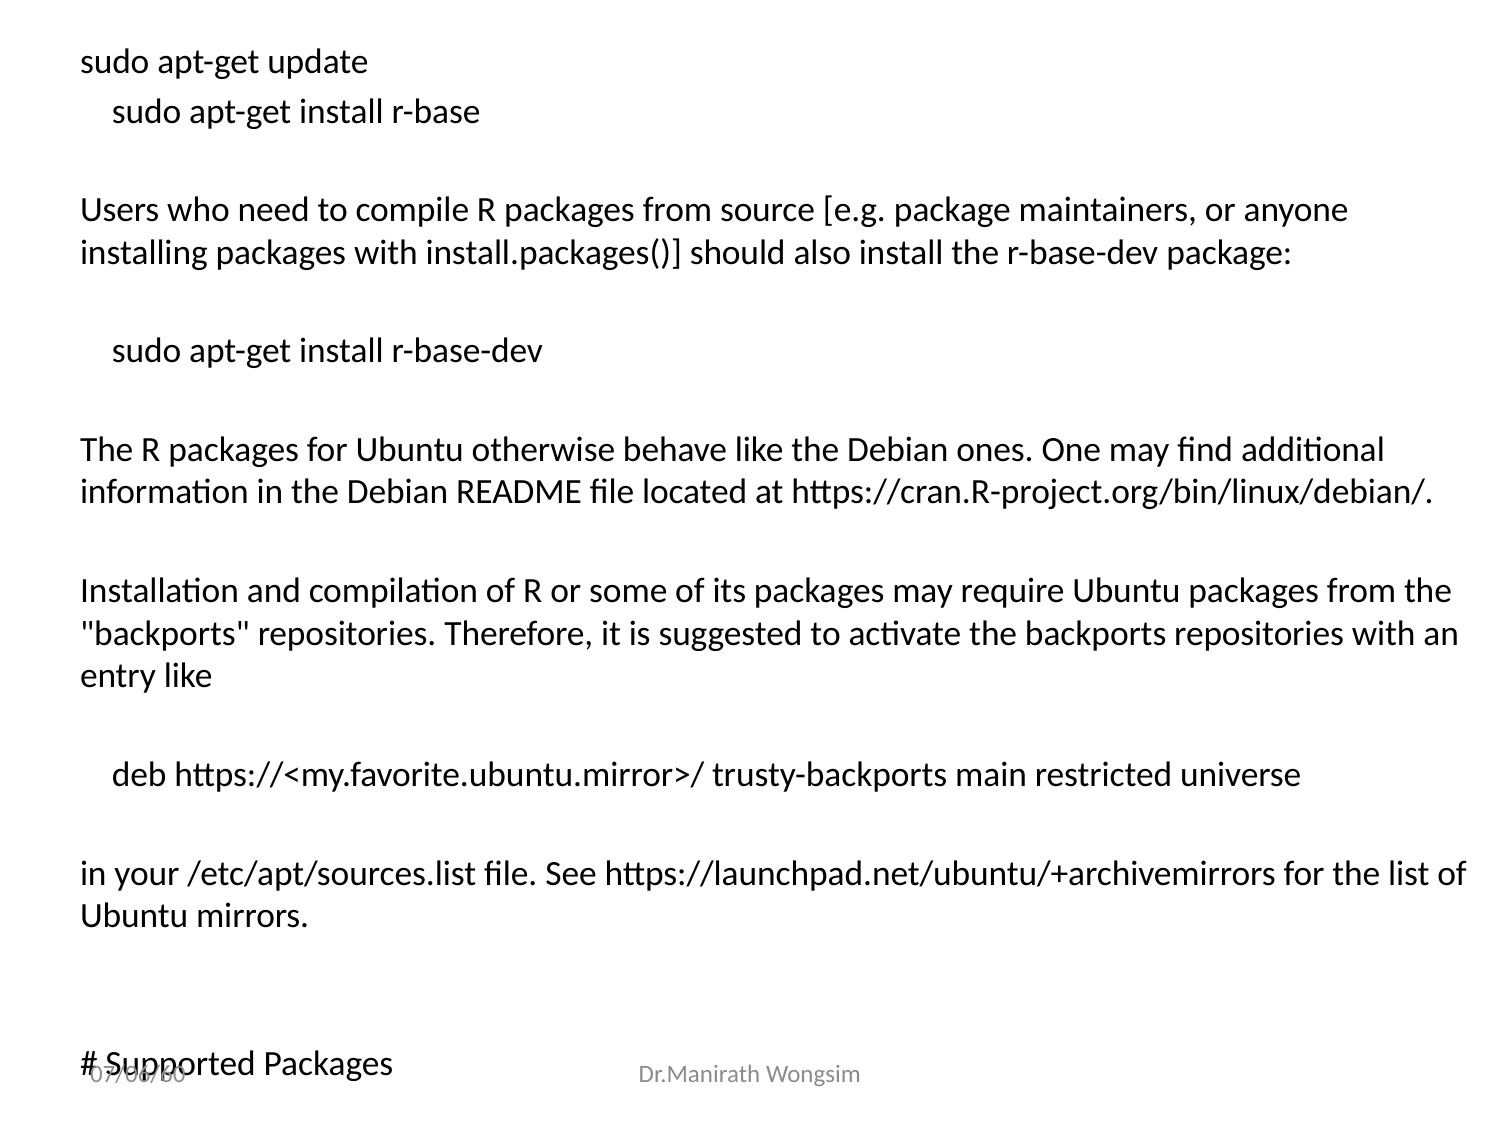

sudo apt-get update
    sudo apt-get install r-base

Users who need to compile R packages from source [e.g. package maintainers, or anyone installing packages with install.packages()] should also install the r-base-dev package:

    sudo apt-get install r-base-dev

The R packages for Ubuntu otherwise behave like the Debian ones. One may find additional information in the Debian README file located at https://cran.R-project.org/bin/linux/debian/.

Installation and compilation of R or some of its packages may require Ubuntu packages from the "backports" repositories. Therefore, it is suggested to activate the backports repositories with an entry like

    deb https://<my.favorite.ubuntu.mirror>/ trusty-backports main restricted universe

in your /etc/apt/sources.list file. See https://launchpad.net/ubuntu/+archivemirrors for the list of Ubuntu mirrors.

# Supported Packages

07/06/60
Dr.Manirath Wongsim